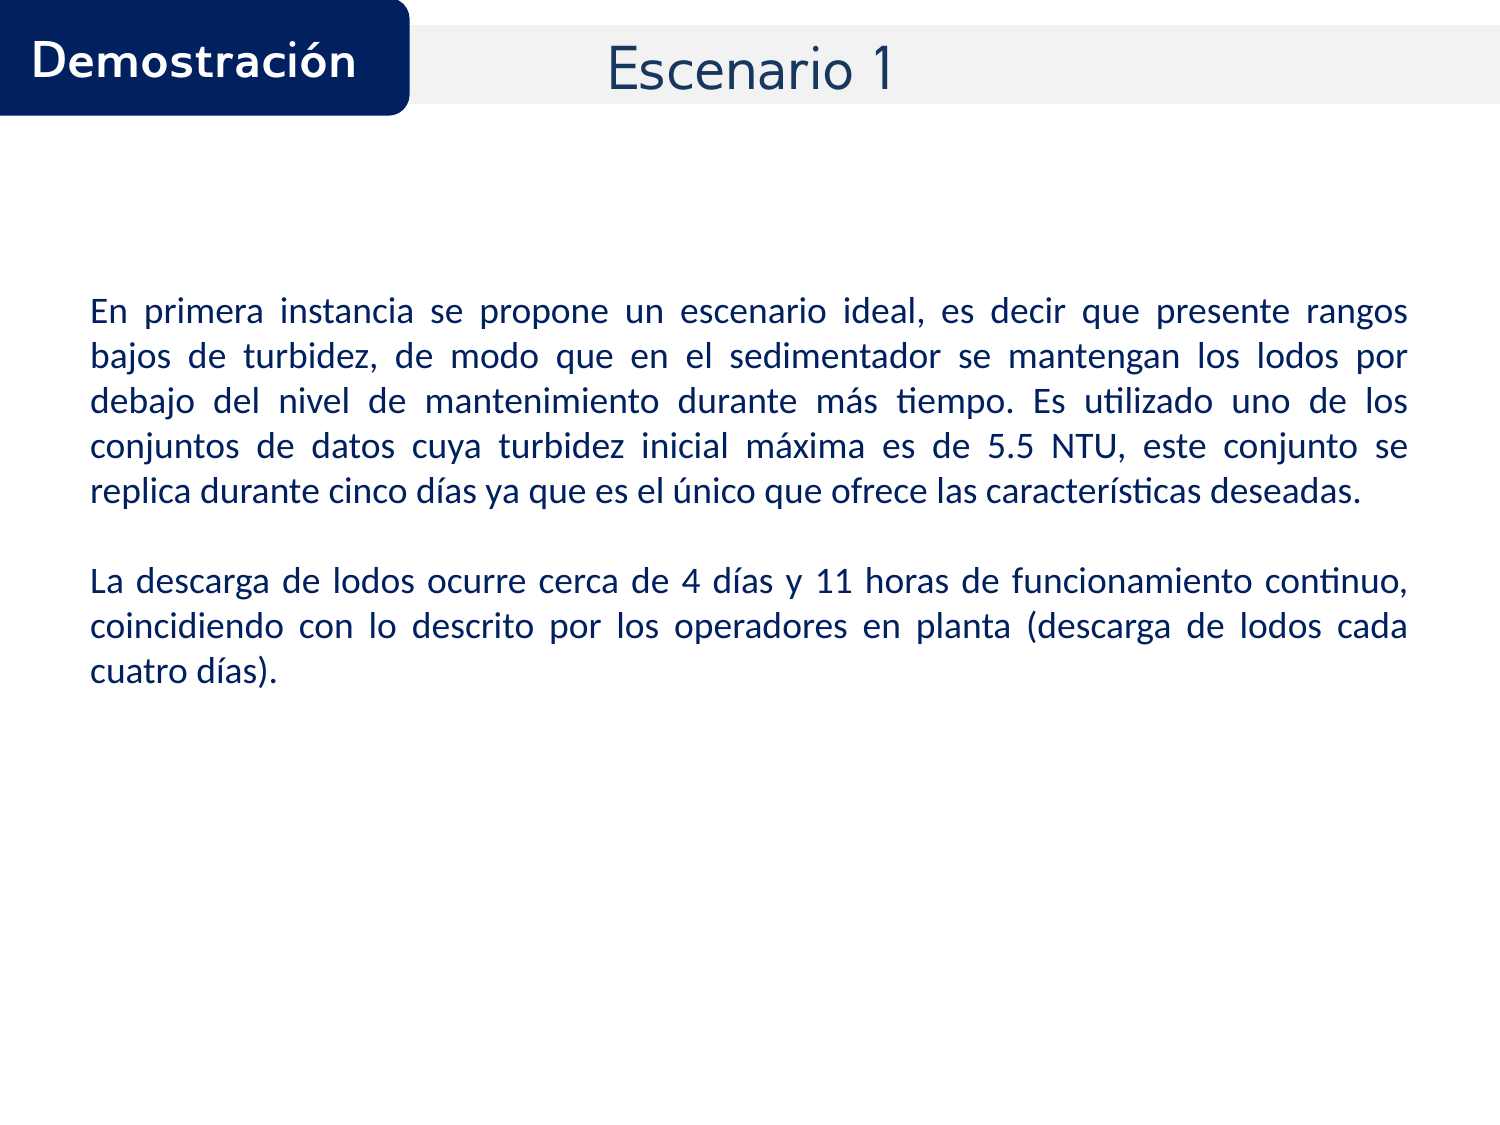

Demostración

Escenario 1
En primera instancia se propone un escenario ideal, es decir que presente rangos bajos de turbidez, de modo que en el sedimentador se mantengan los lodos por debajo del nivel de mantenimiento durante más tiempo. Es utilizado uno de los conjuntos de datos cuya turbidez inicial máxima es de 5.5 NTU, este conjunto se replica durante cinco días ya que es el único que ofrece las características deseadas.

La descarga de lodos ocurre cerca de 4 días y 11 horas de funcionamiento continuo, coincidiendo con lo descrito por los operadores en planta (descarga de lodos cada cuatro días).